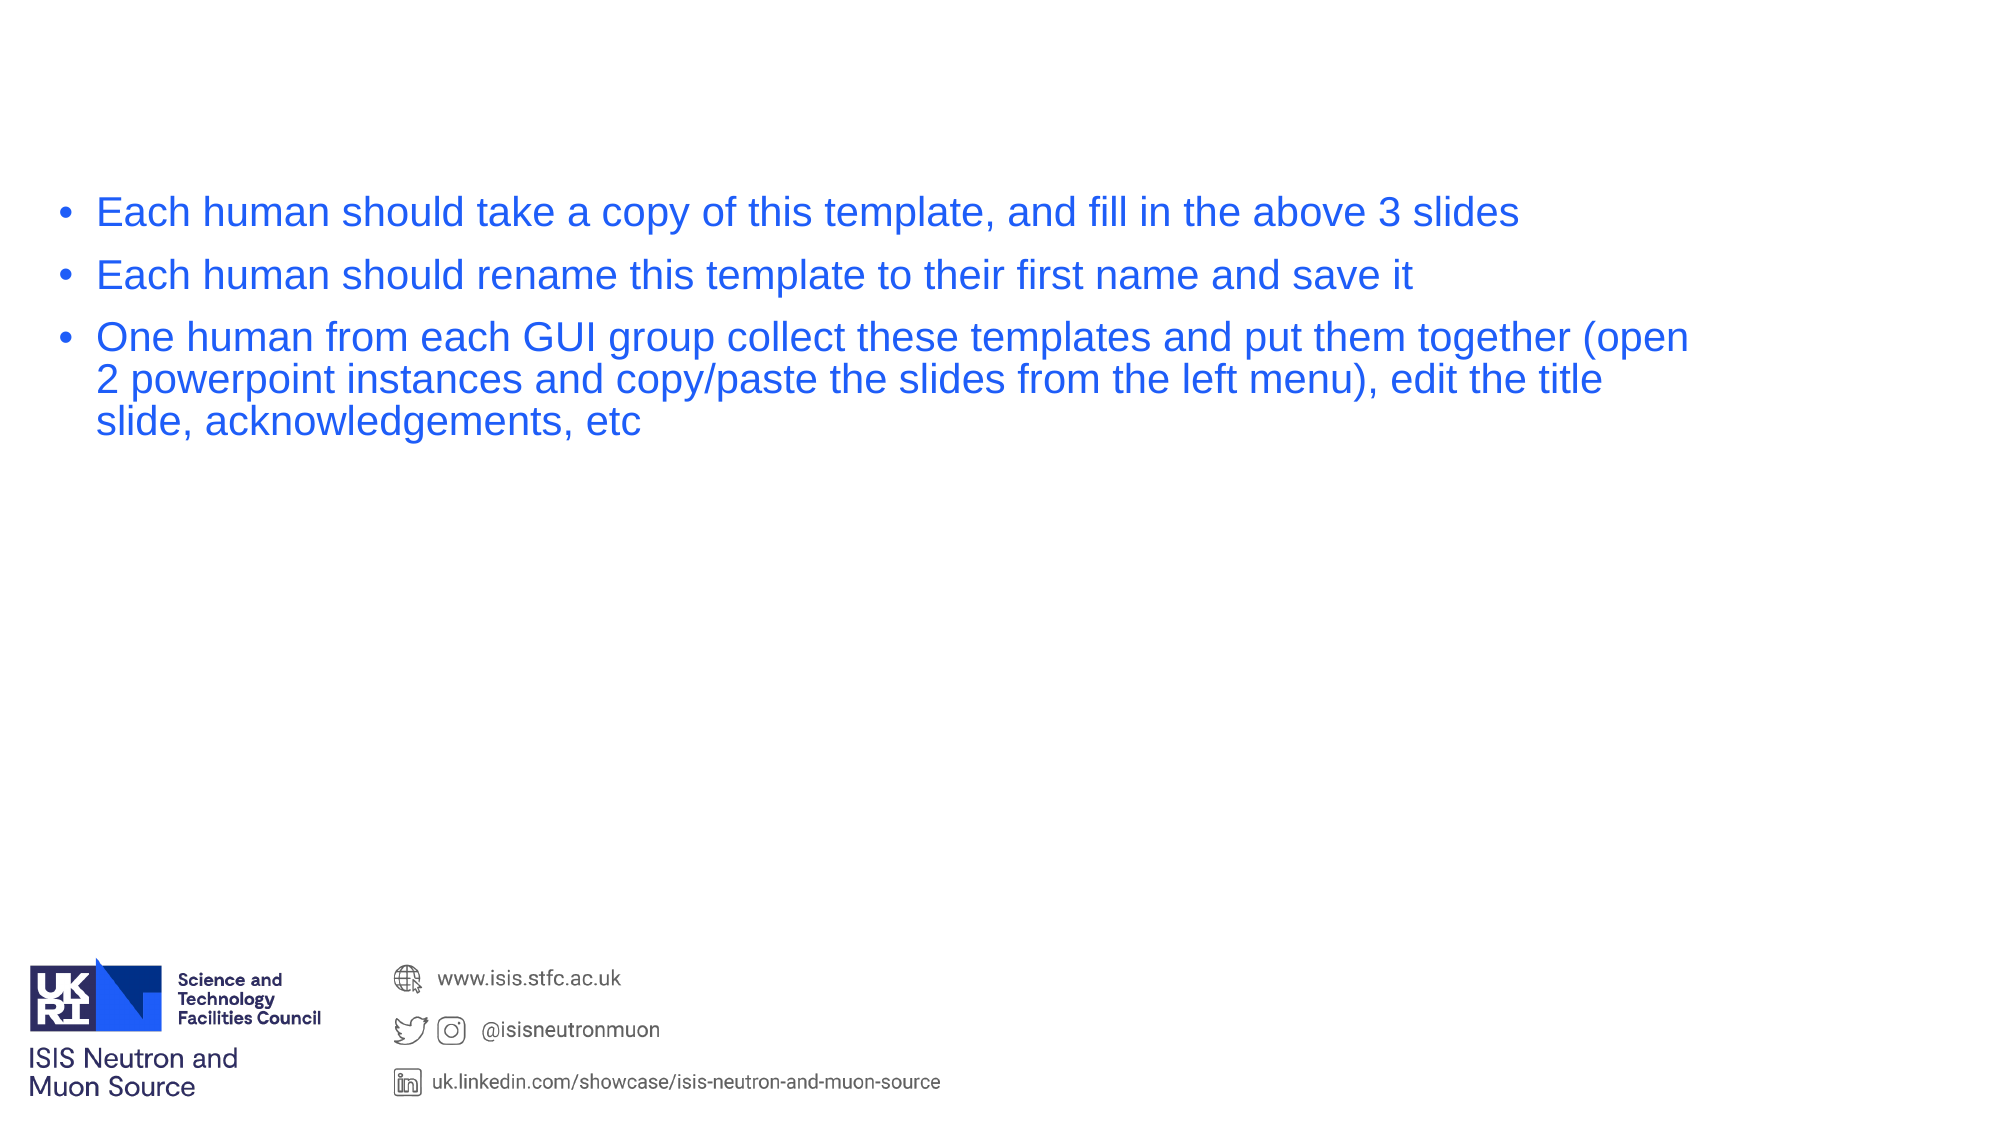

Each human should take a copy of this template, and fill in the above 3 slides
Each human should rename this template to their first name and save it
One human from each GUI group collect these templates and put them together (open 2 powerpoint instances and copy/paste the slides from the left menu), edit the title slide, acknowledgements, etc